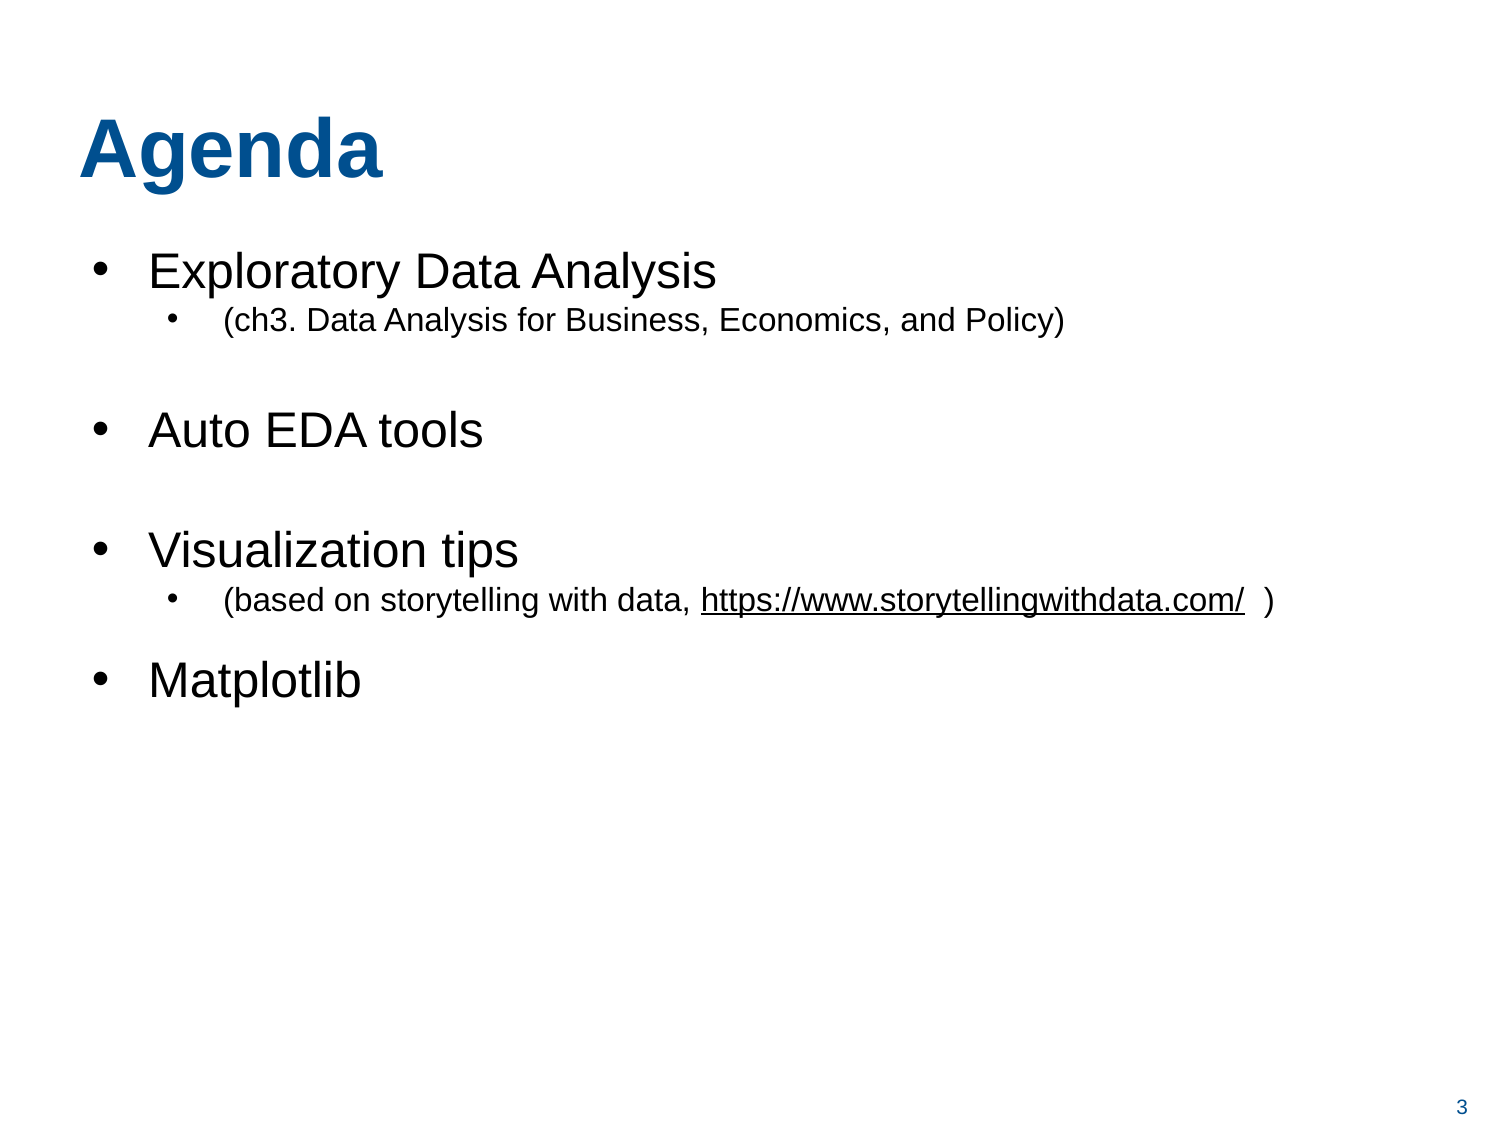

Agenda
Exploratory Data Analysis
(ch3. Data Analysis for Business, Economics, and Policy)

Auto EDA tools

Visualization tips
(based on storytelling with data, https://www.storytellingwithdata.com/  )

Matplotlib

3